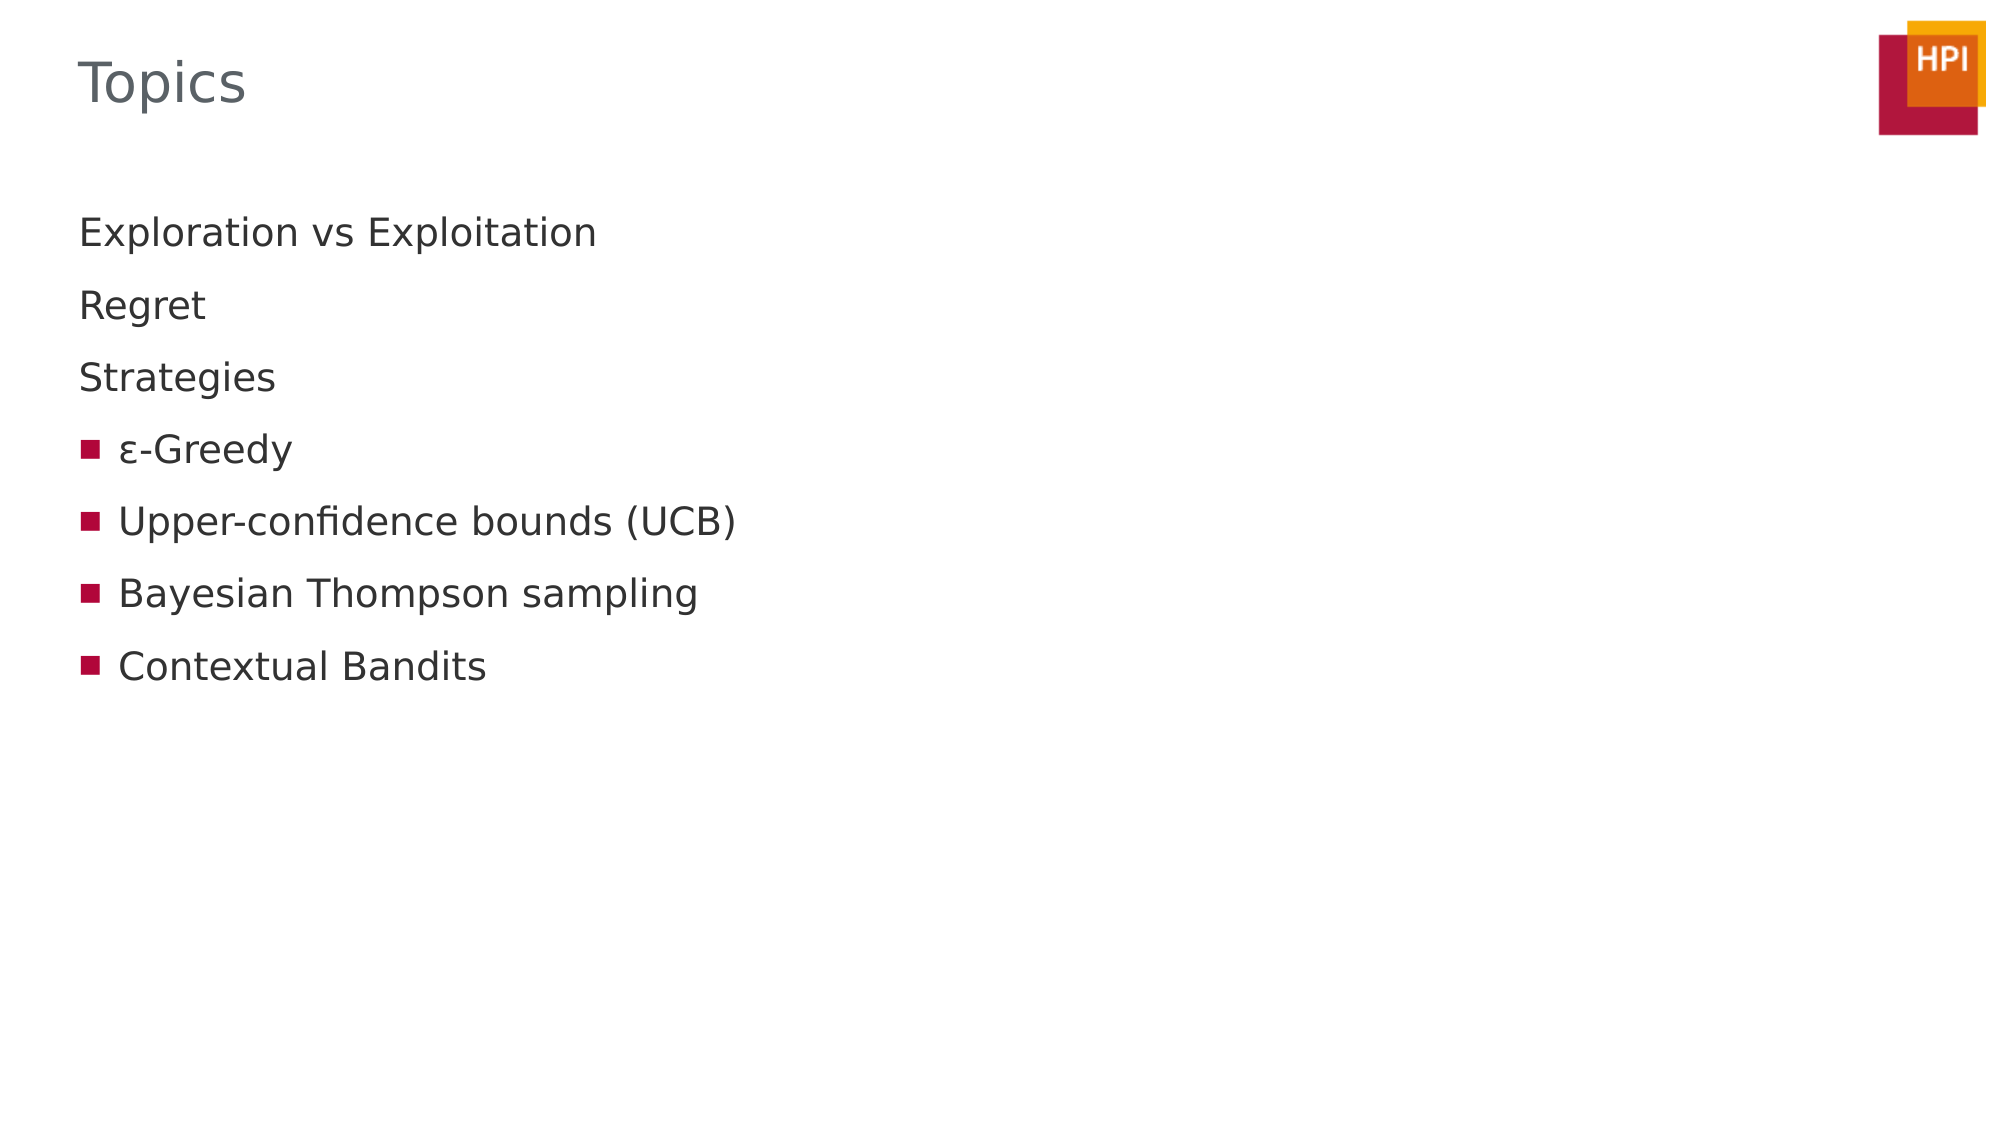

# Topics
Exploration vs Exploitation
Regret
Strategies
ε-Greedy
Upper-confidence bounds (UCB)
Bayesian Thompson sampling
Contextual Bandits